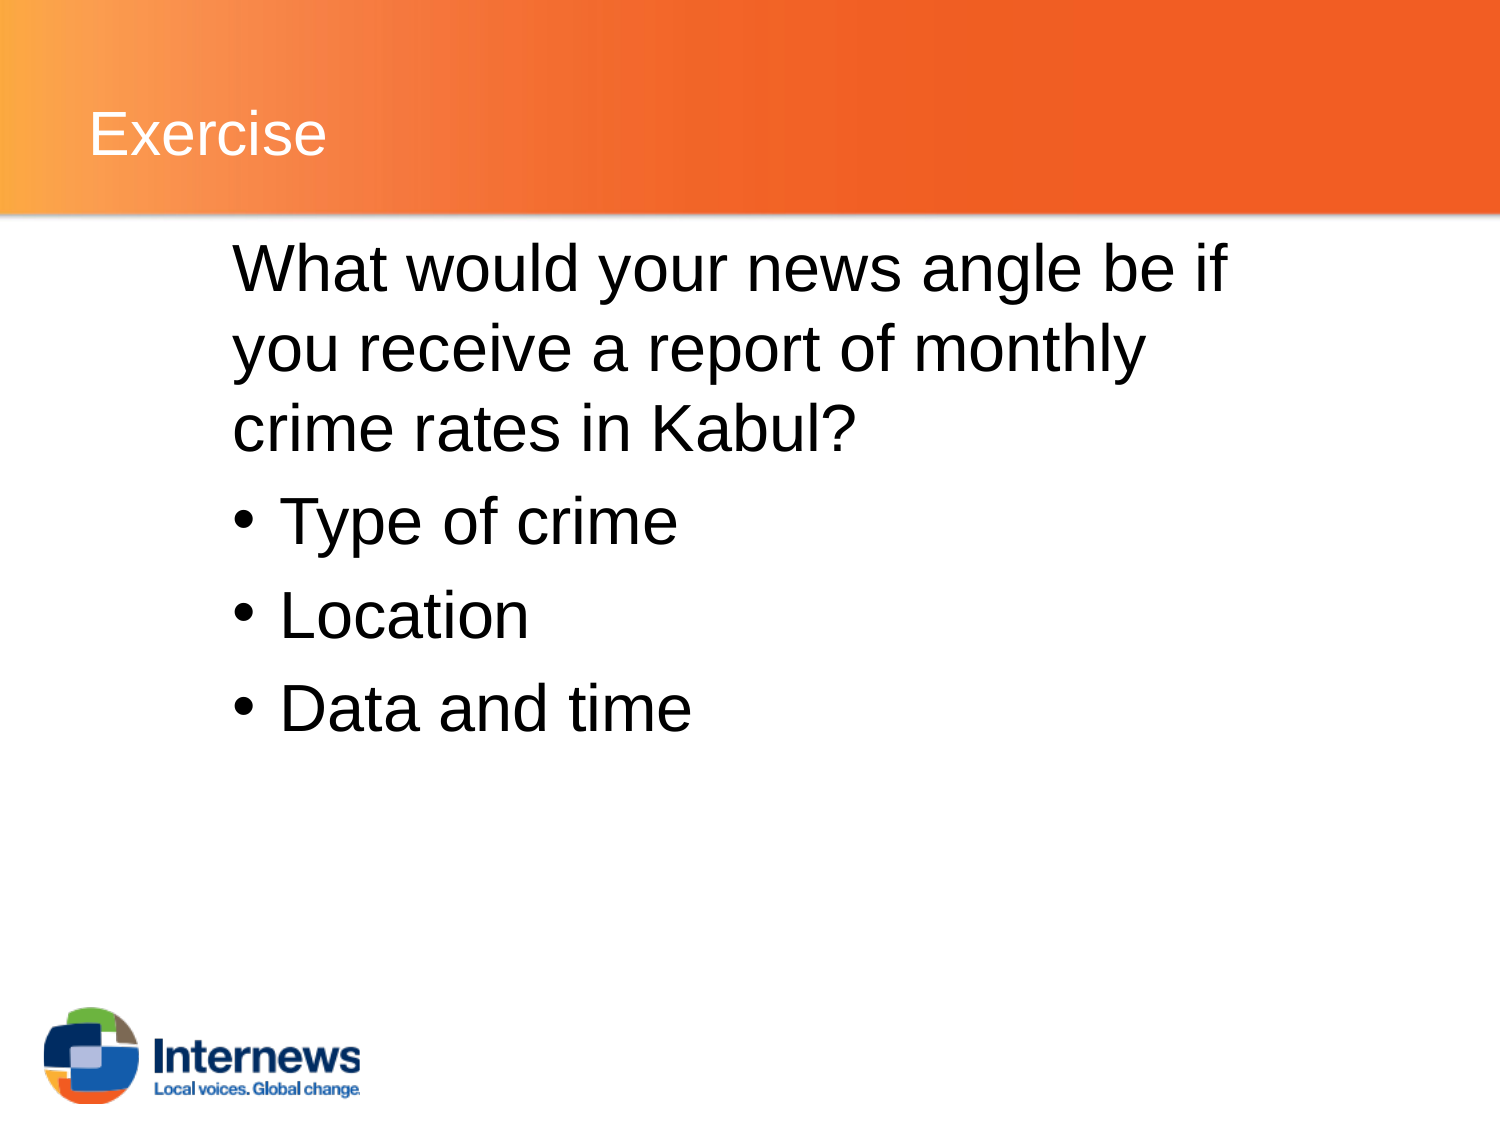

# Exercise
What would your news angle be if you receive a report of monthly crime rates in Kabul?
Type of crime
Location
Data and time